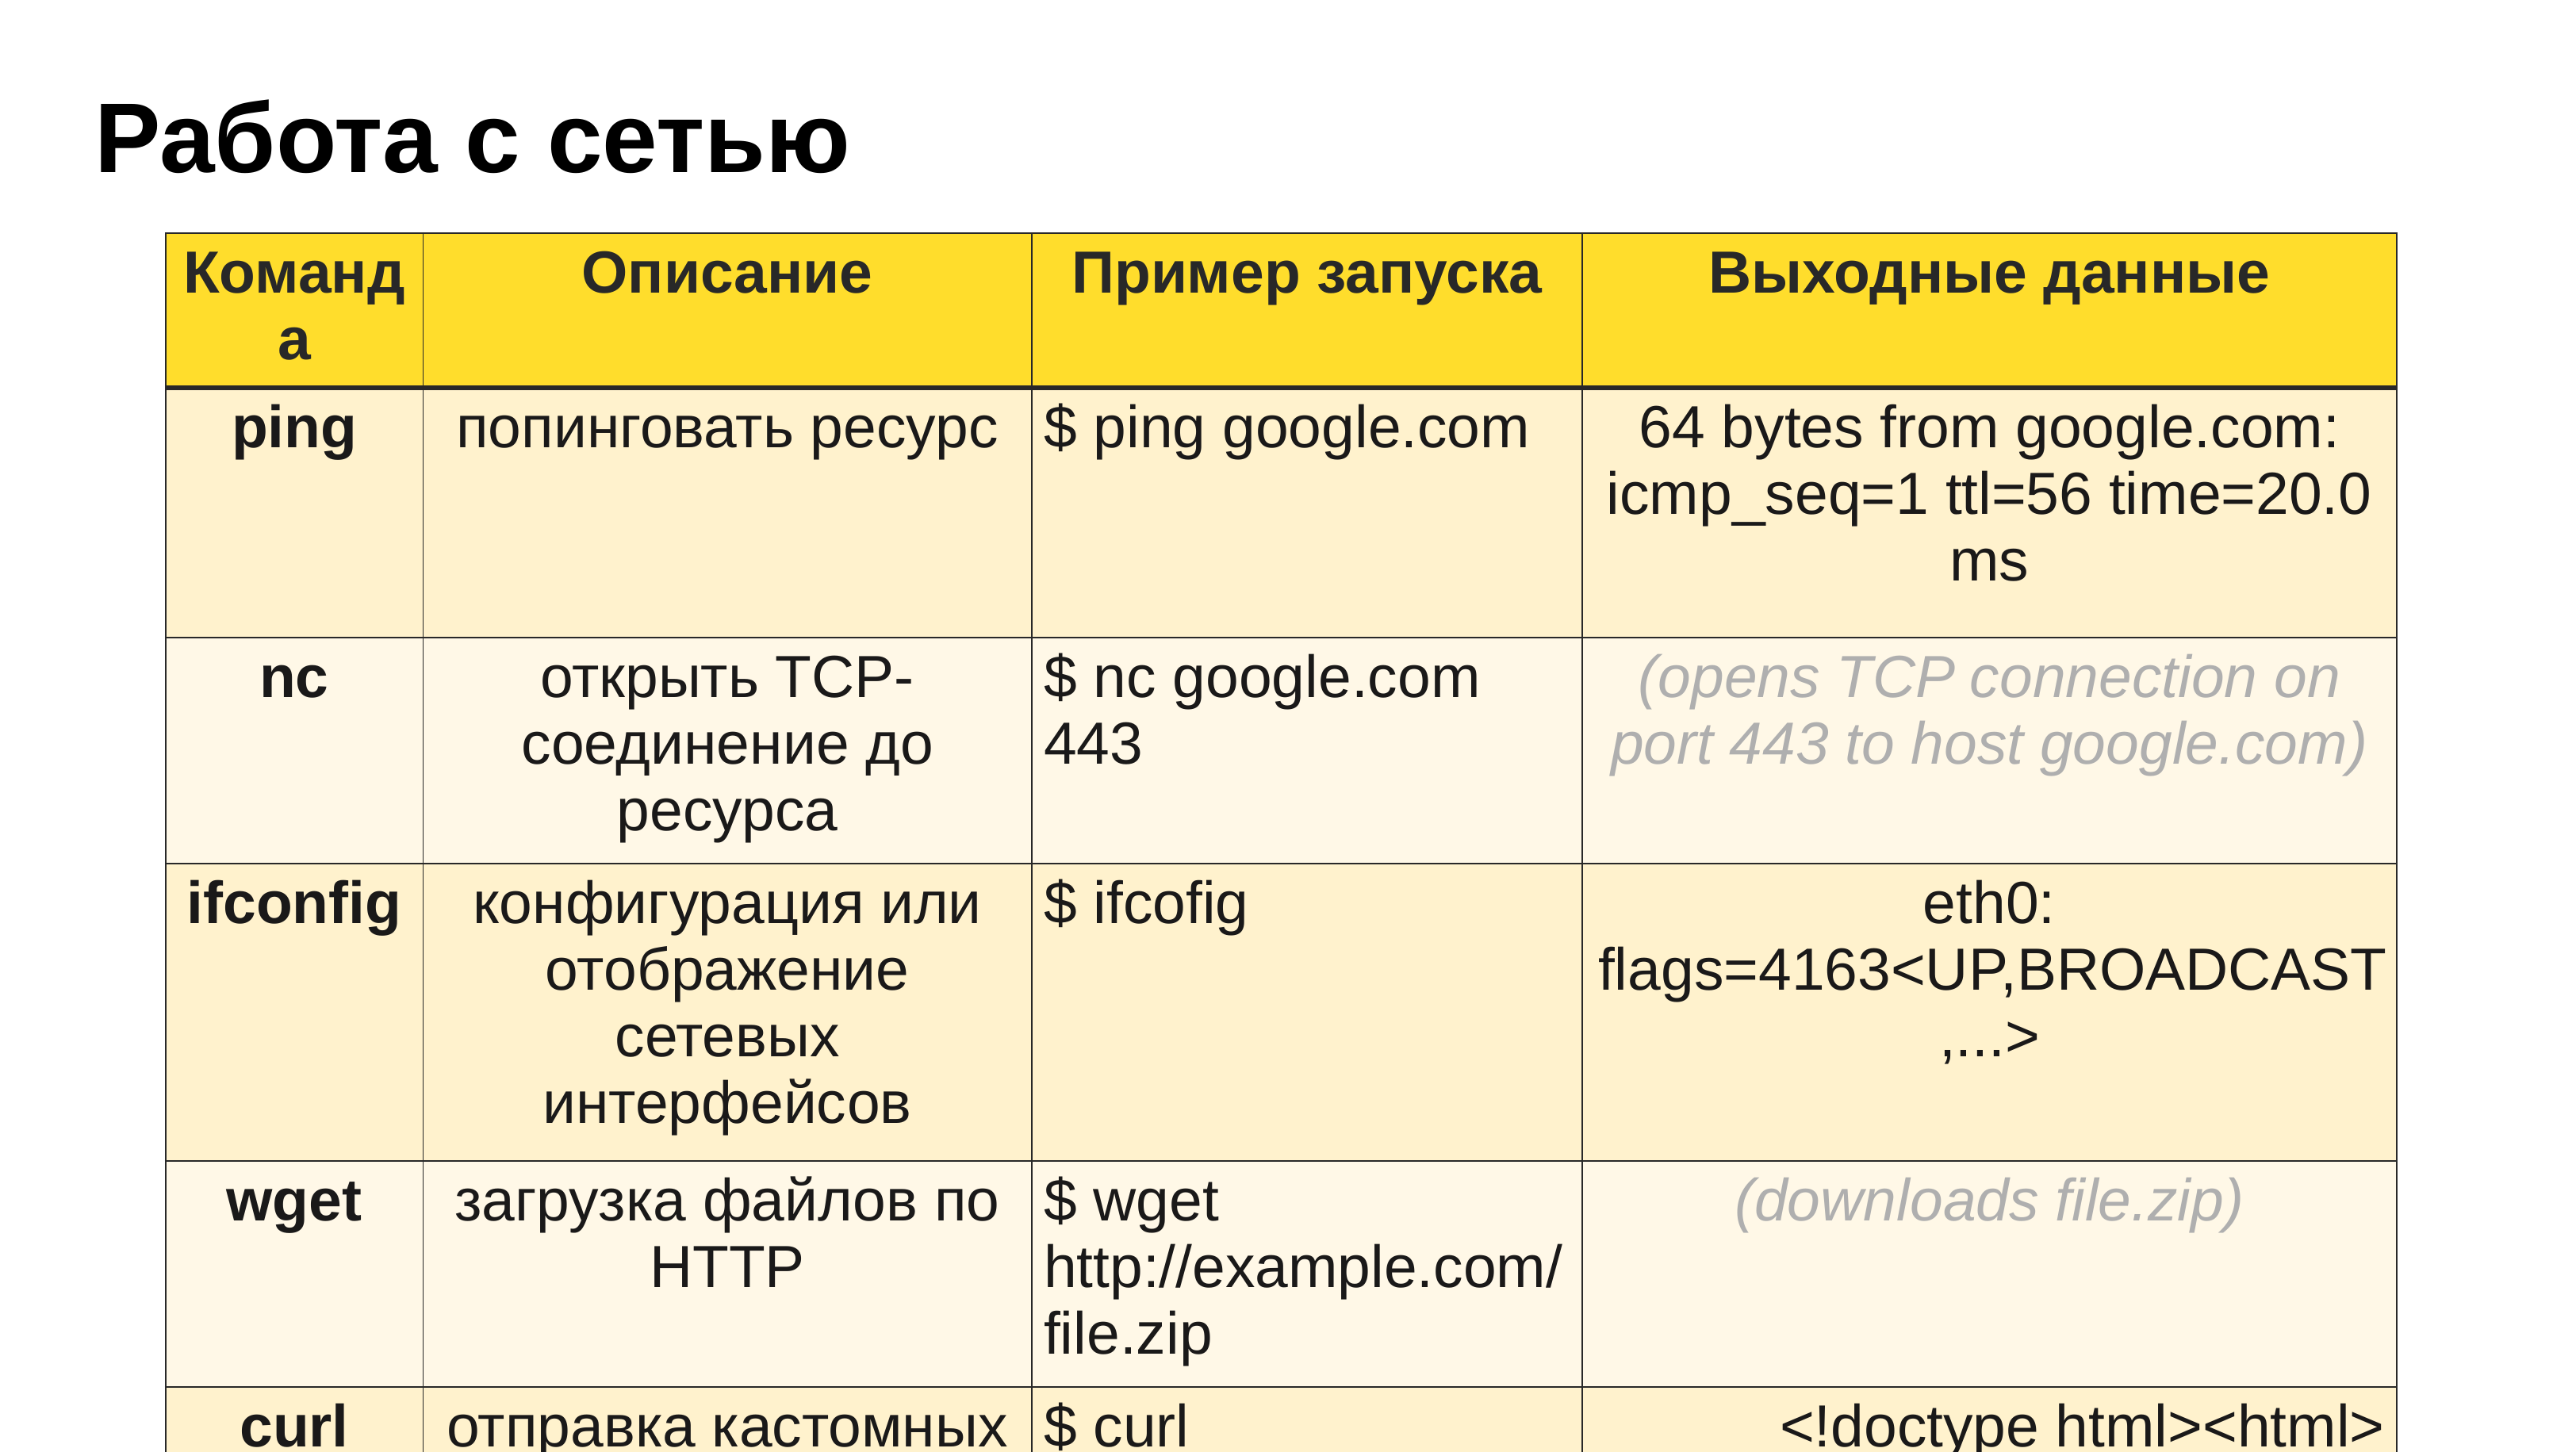

Работа с сетью
| Команда | Описание | Пример запуска | Выходные данные |
| --- | --- | --- | --- |
| ping | попинговать ресурс | $ ping google.com | 64 bytes from google.com: icmp\_seq=1 ttl=56 time=20.0 ms |
| nc | открыть TCP-соединение до ресурса | $ nc google.com 443 | (opens TCP connection on port 443 to host google.com) |
| ifconfig | конфигурация или отображение сетевых интерфейсов | $ ifcofig | eth0: flags=4163<UP,BROADCAST,...> |
| wget | загрузка файлов по HTTP | $ wget http://example.com/file.zip | (downloads file.zip) |
| curl | отправка кастомных HTTP-запросов из терминала | $ curl http://example.com | <!doctype html><html> <head><title>Example Domain</title> |
29